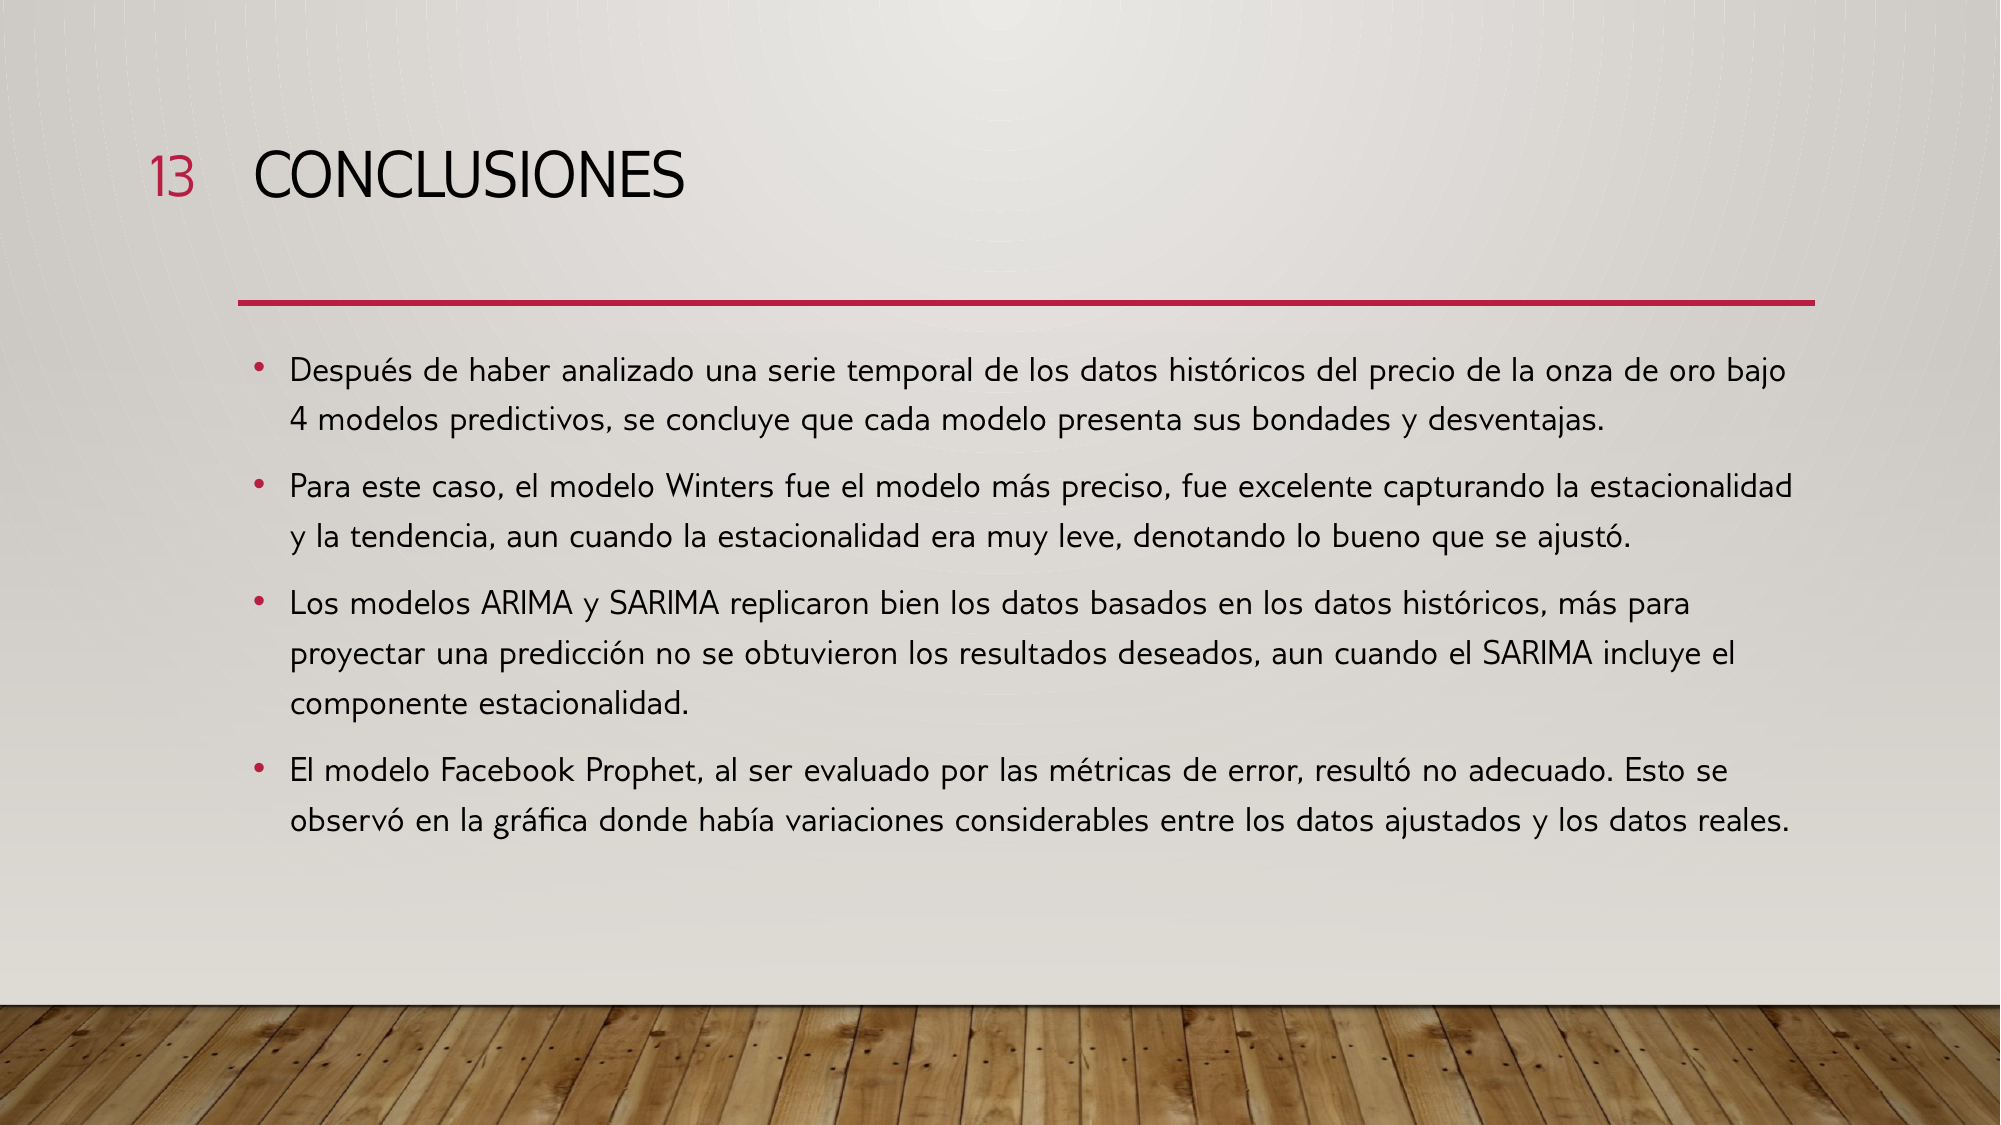

13
# Conclusiones
Después de haber analizado una serie temporal de los datos históricos del precio de la onza de oro bajo 4 modelos predictivos, se concluye que cada modelo presenta sus bondades y desventajas.
Para este caso, el modelo Winters fue el modelo más preciso, fue excelente capturando la estacionalidad y la tendencia, aun cuando la estacionalidad era muy leve, denotando lo bueno que se ajustó.
Los modelos ARIMA y SARIMA replicaron bien los datos basados en los datos históricos, más para proyectar una predicción no se obtuvieron los resultados deseados, aun cuando el SARIMA incluye el componente estacionalidad.
El modelo Facebook Prophet, al ser evaluado por las métricas de error, resultó no adecuado. Esto se observó en la gráfica donde había variaciones considerables entre los datos ajustados y los datos reales.